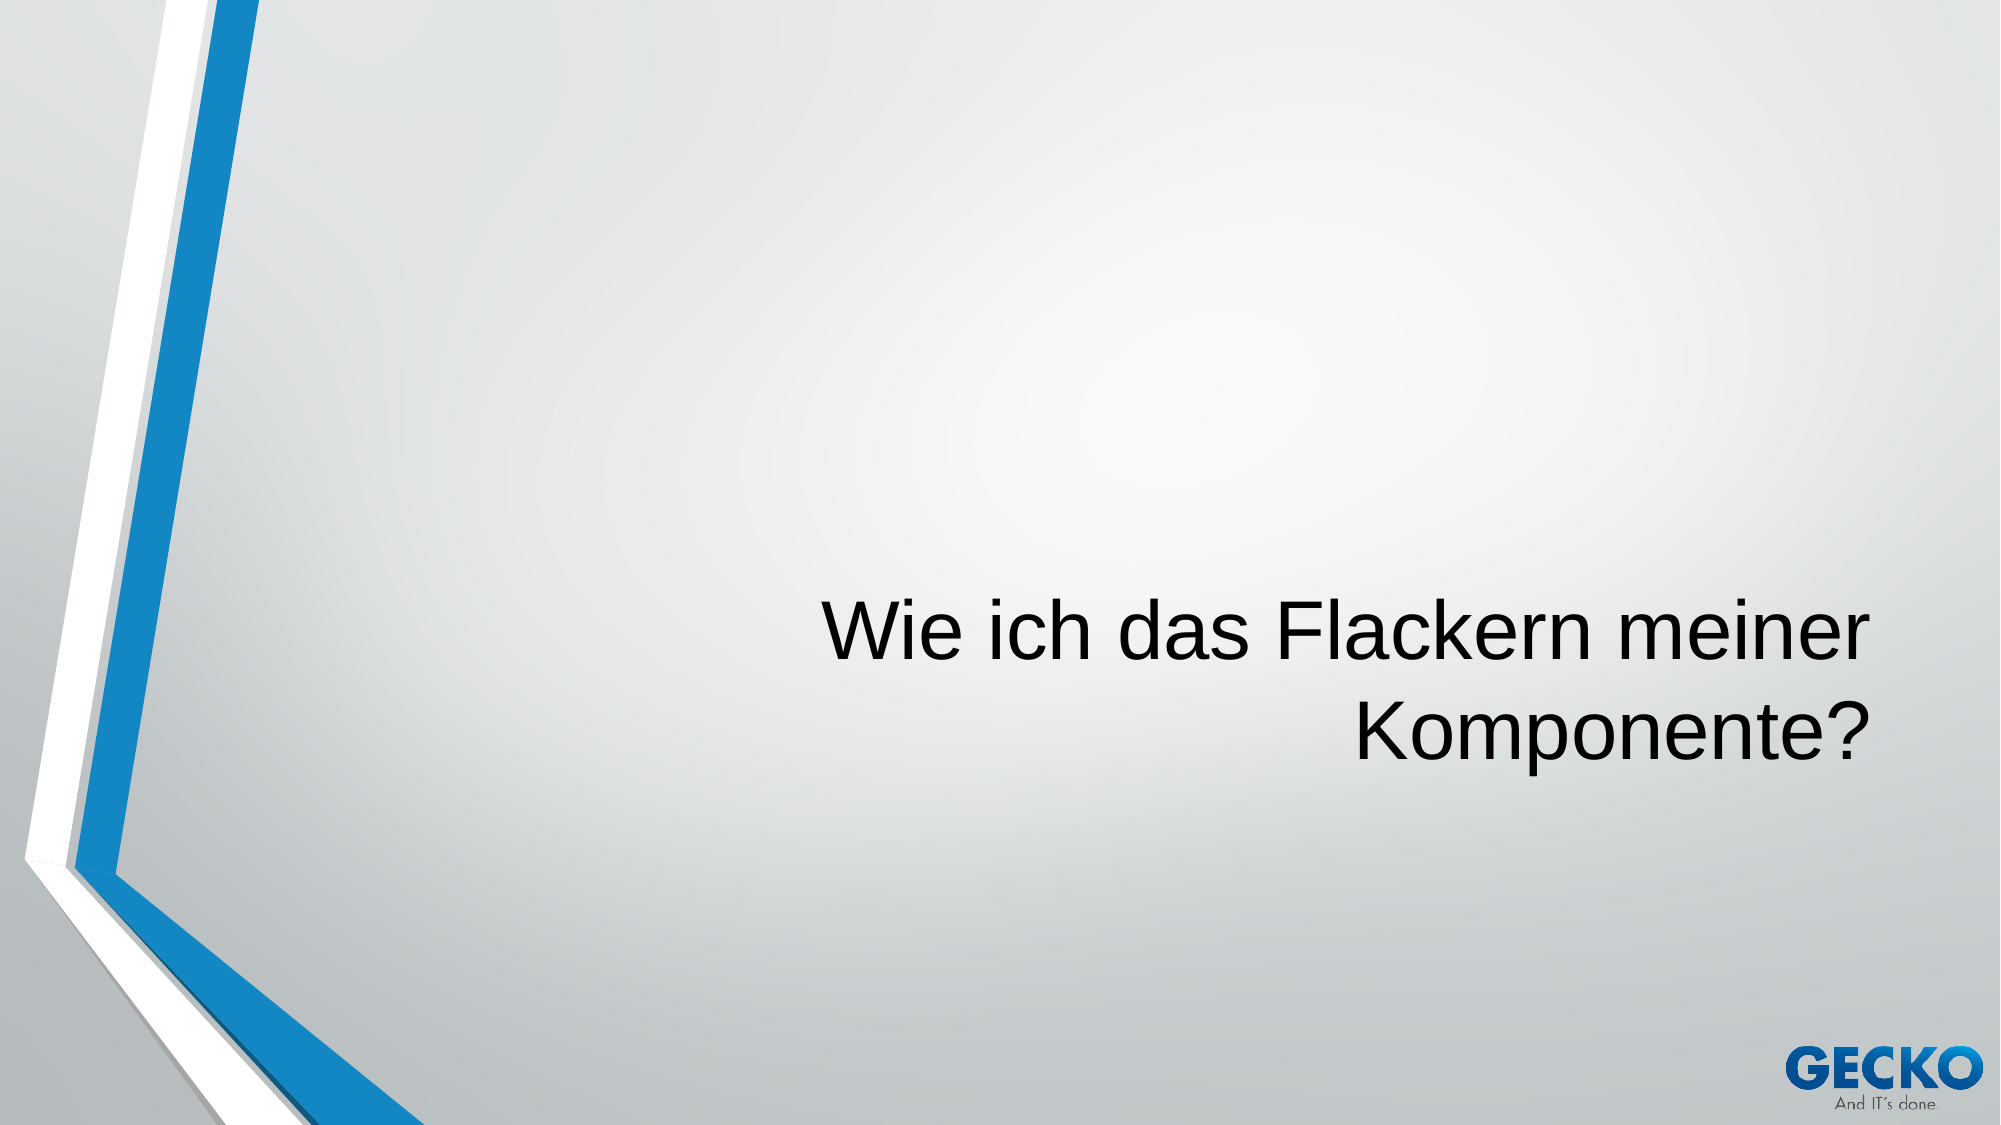

# Wie ich das Flackern meiner Komponente?